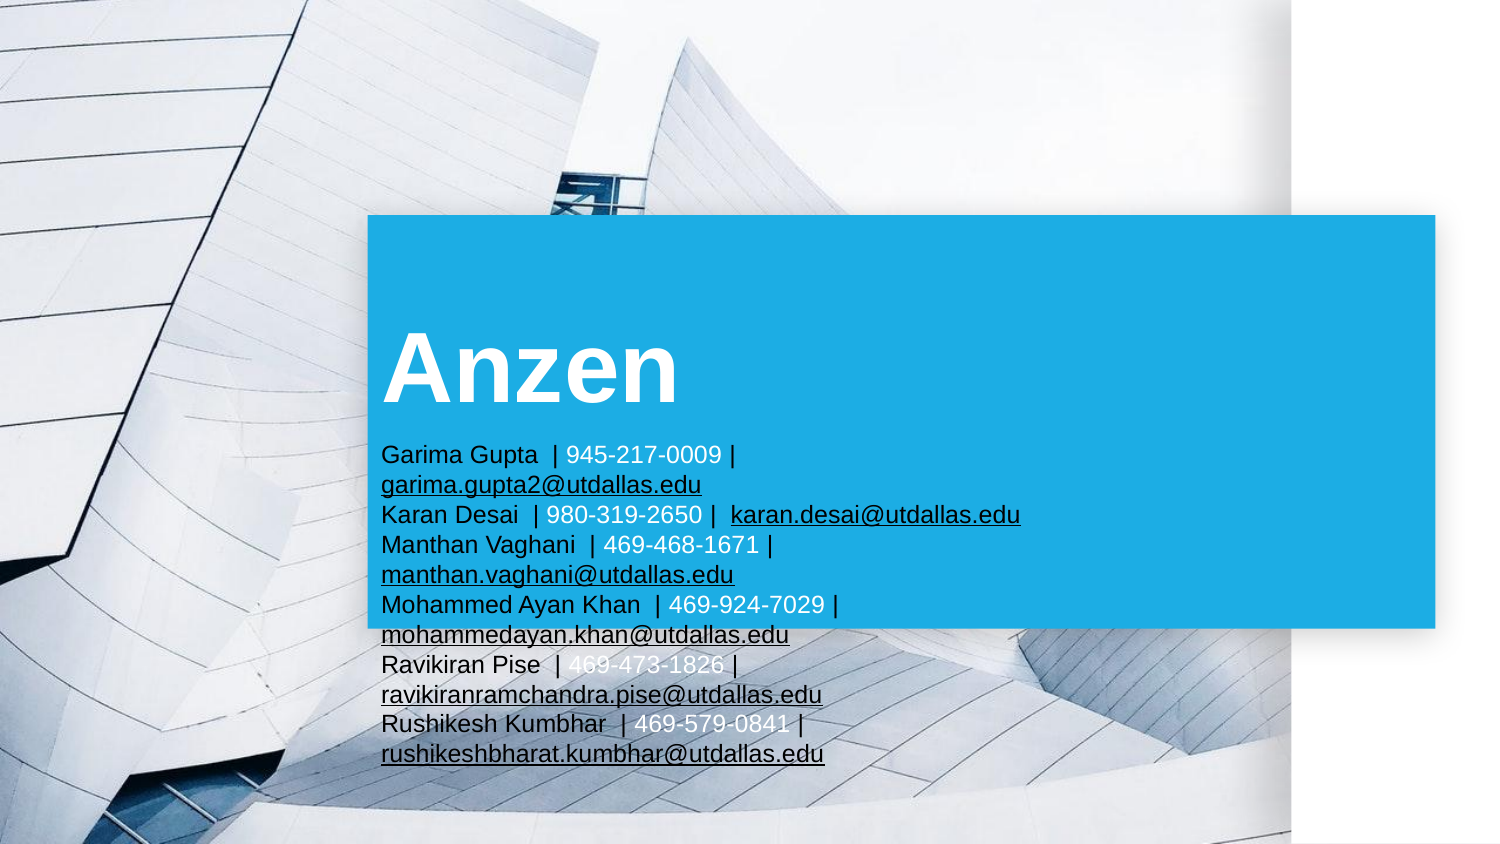

# Anzen
Garima Gupta  | 945-217-0009 |  garima.gupta2@utdallas.edu
Karan Desai  | 980-319-2650 |  karan.desai@utdallas.edu
Manthan Vaghani  | 469-468-1671 |  manthan.vaghani@utdallas.edu
Mohammed Ayan Khan  | 469-924-7029 |  mohammedayan.khan@utdallas.edu
Ravikiran Pise  | 469-473-1826 |  ravikiranramchandra.pise@utdallas.edu
Rushikesh Kumbhar  | 469-579-0841 |  rushikeshbharat.kumbhar@utdallas.edu